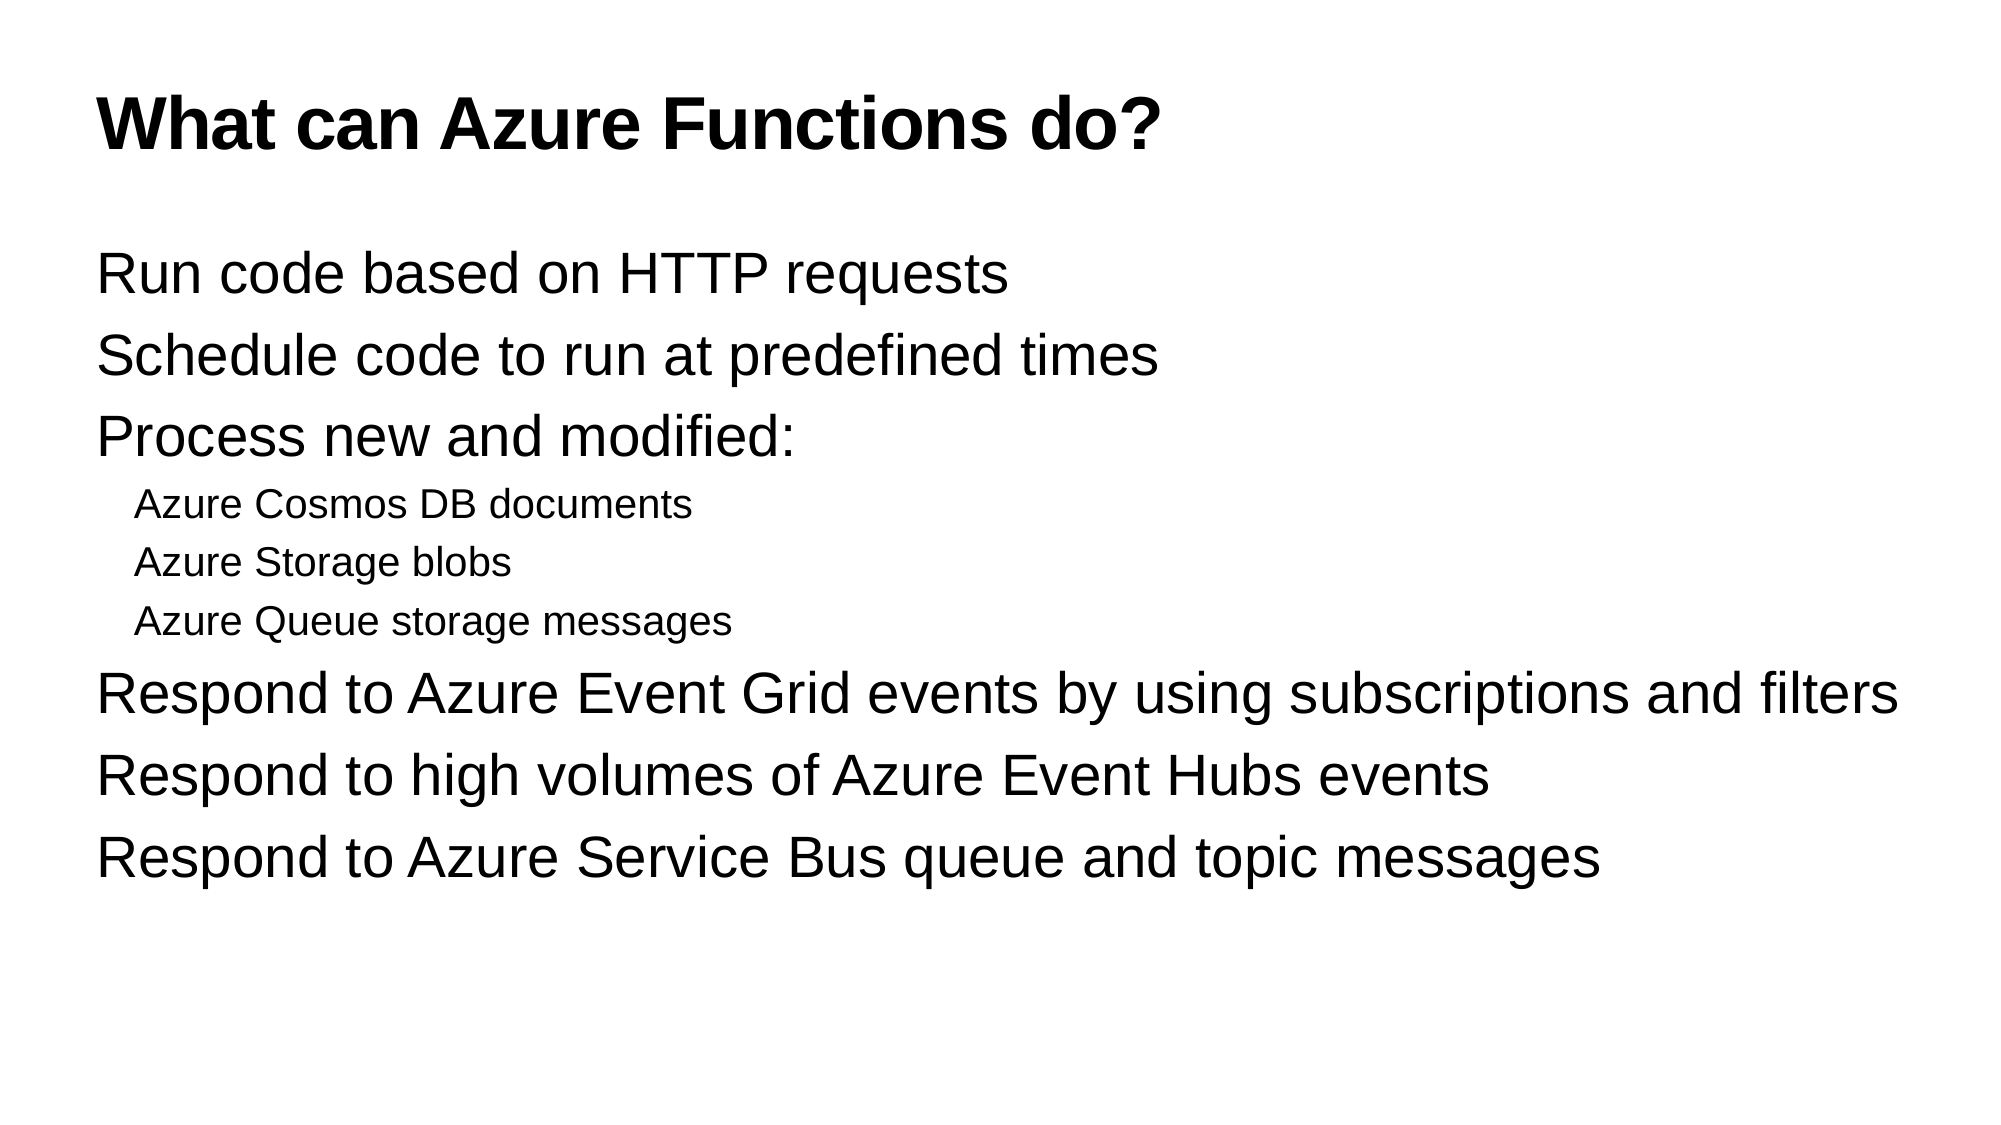

# What can Azure Functions do?
Run code based on HTTP requests
Schedule code to run at predefined times
Process new and modified:
Azure Cosmos DB documents
Azure Storage blobs
Azure Queue storage messages
Respond to Azure Event Grid events by using subscriptions and filters
Respond to high volumes of Azure Event Hubs events
Respond to Azure Service Bus queue and topic messages